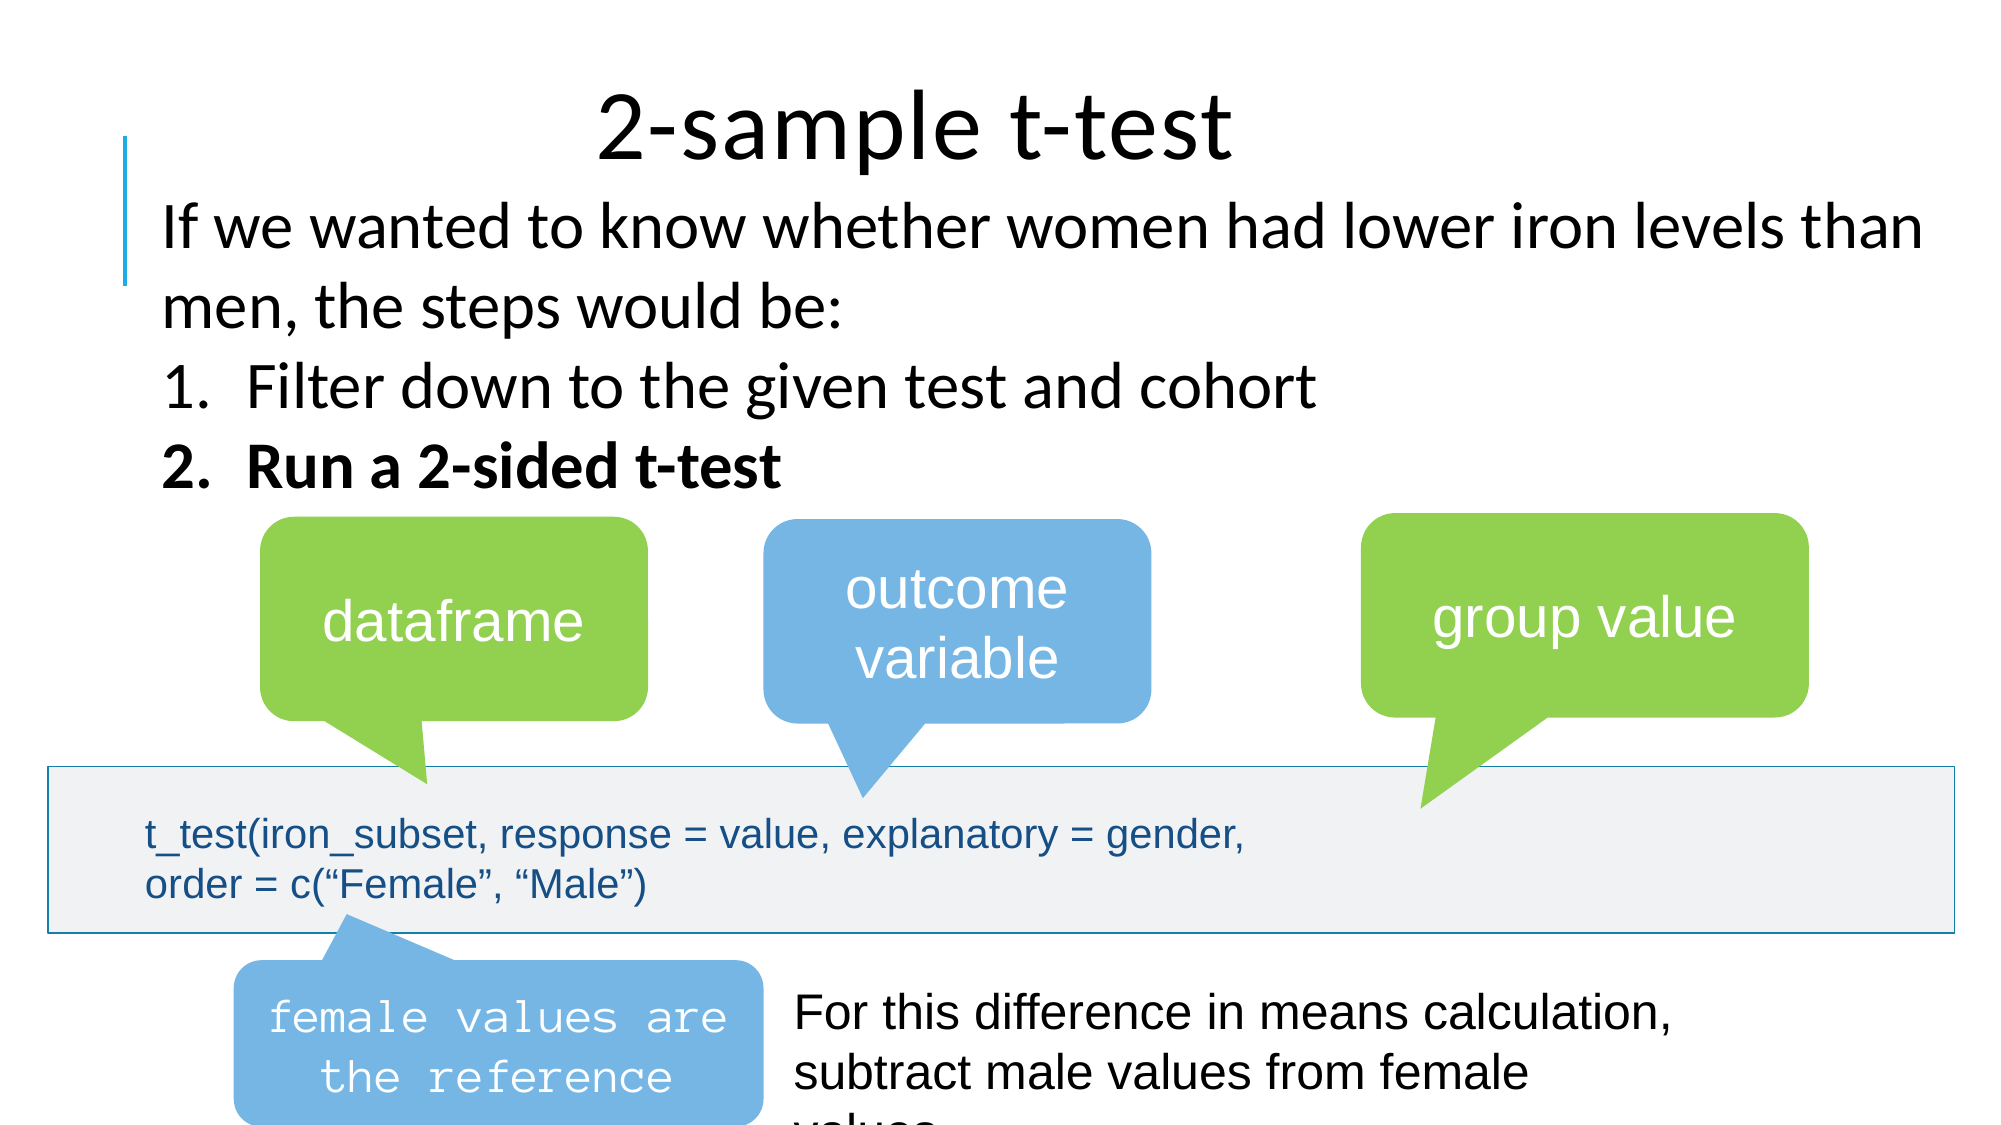

# 2-sample t-test
If we wanted to know whether women had lower iron levels than men, the steps would be:
Filter down to the given test and cohort
Run a 2-sided t-test

outcome variable

group value

dataframe

t_test(iron_subset, response = value, explanatory = gender,
order = c(“Female”, “Male”)

female values are the reference
For this difference in means calculation, subtract male values from female values